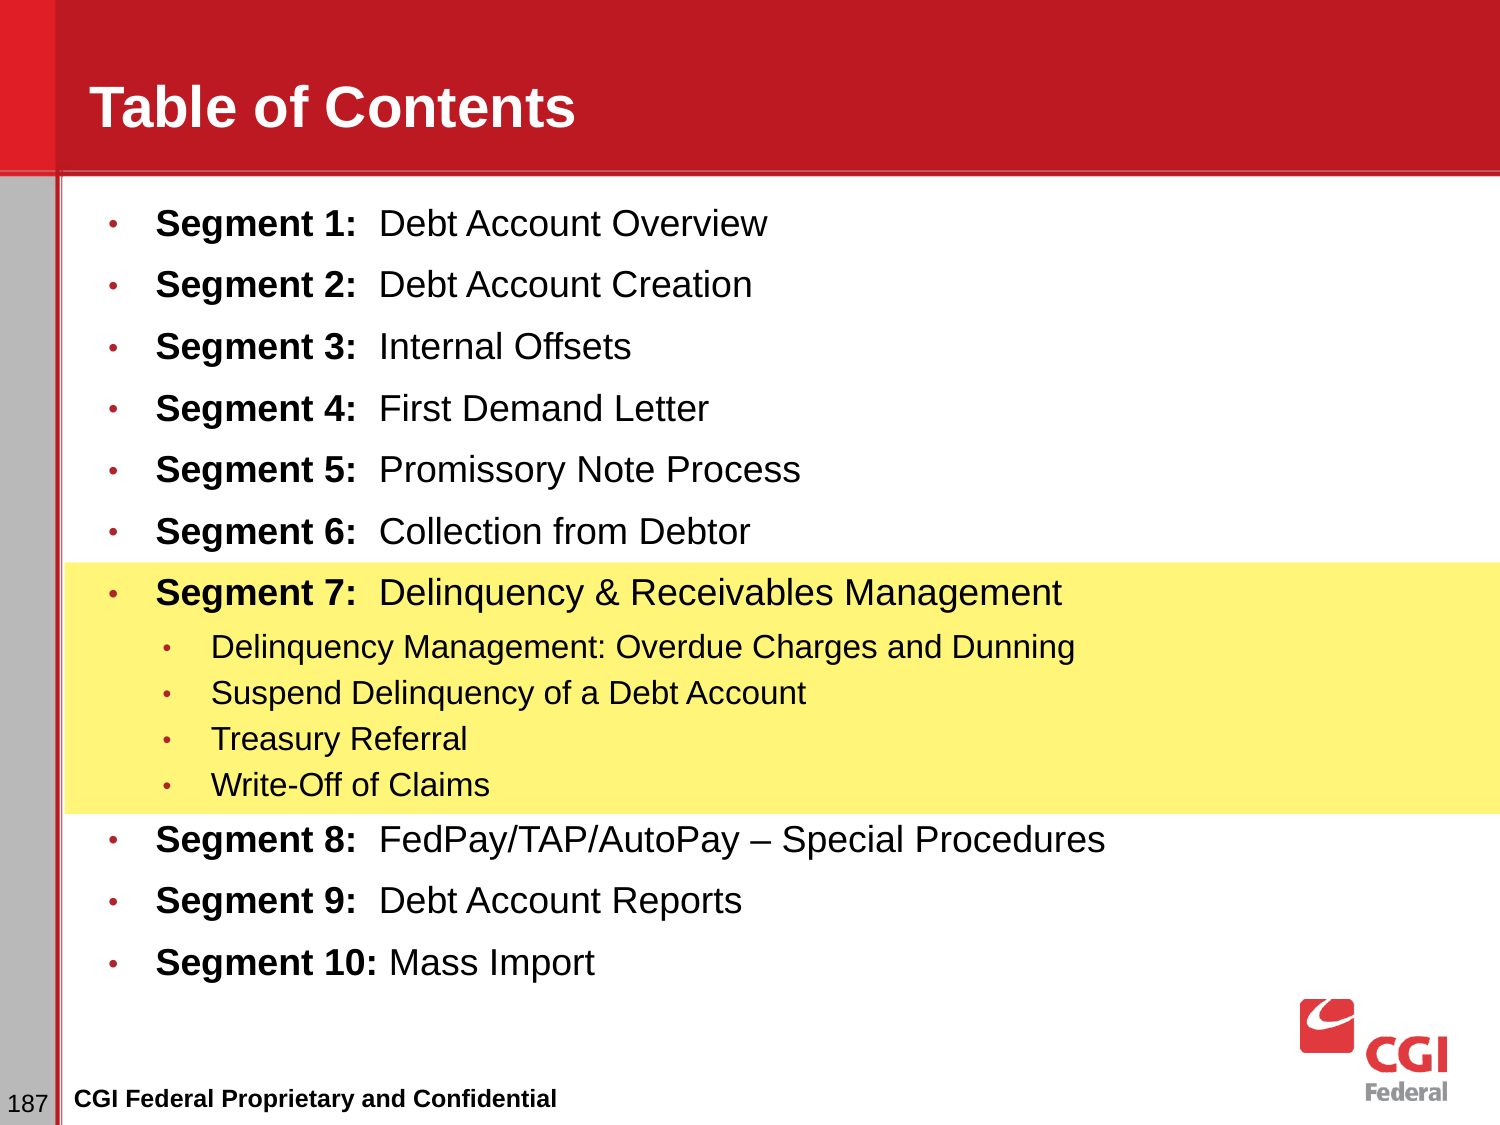

# Table of Contents
Segment 1:  Debt Account Overview
Segment 2:  Debt Account Creation
Segment 3:  Internal Offsets
Segment 4:  First Demand Letter
Segment 5:  Promissory Note Process
Segment 6:  Collection from Debtor
Segment 7:  Delinquency & Receivables Management
Delinquency Management: Overdue Charges and Dunning
Suspend Delinquency of a Debt Account
Treasury Referral
Write-Off of Claims
Segment 8:  FedPay/TAP/AutoPay – Special Procedures
Segment 9:  Debt Account Reports
Segment 10: Mass Import

187
CGI Federal Proprietary and Confidential